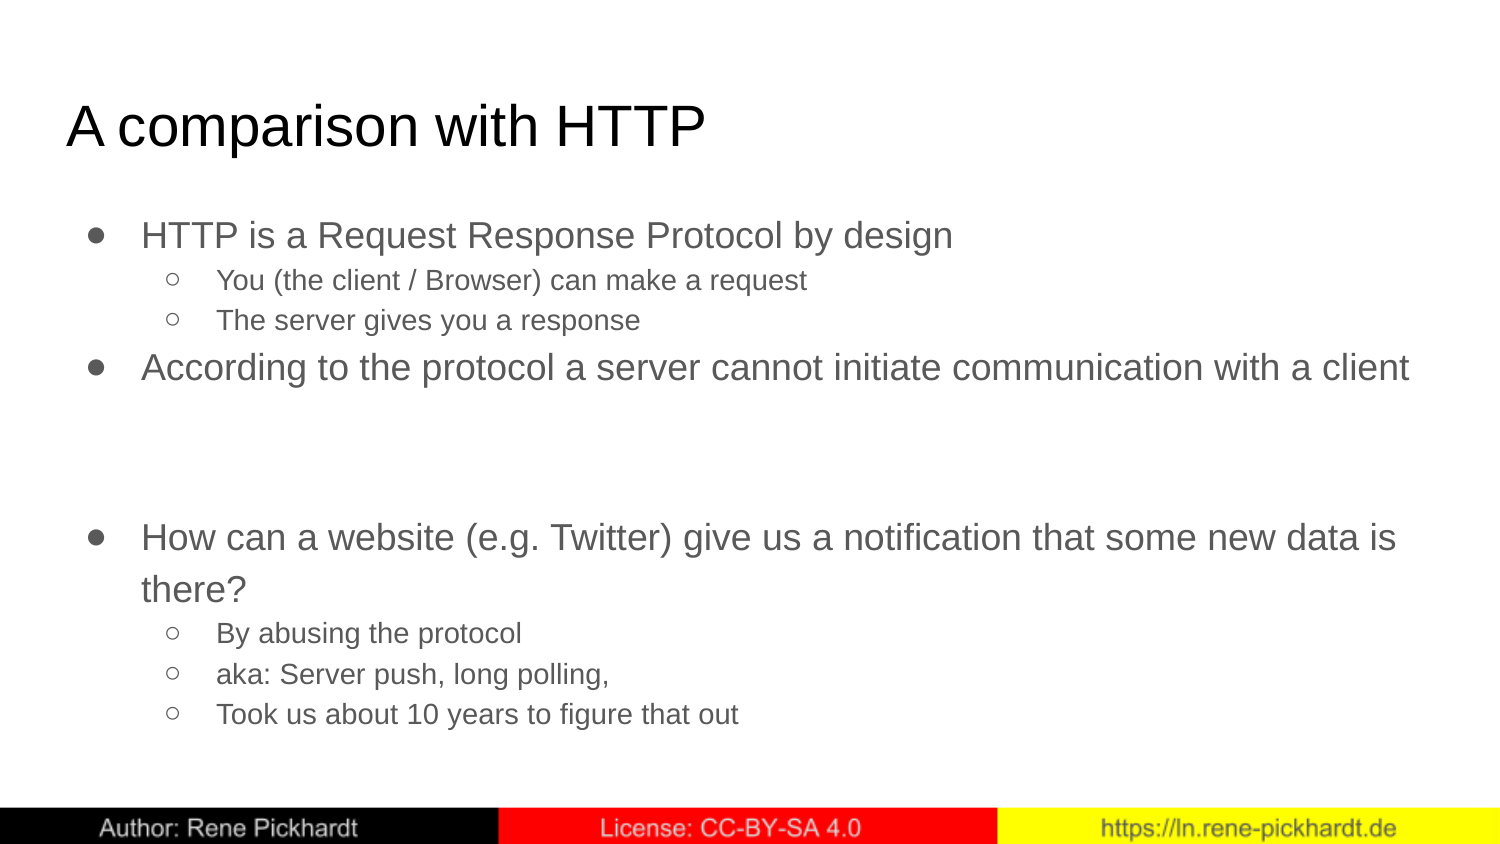

# A comparison with HTTP
HTTP is a Request Response Protocol by design
You (the client / Browser) can make a request
The server gives you a response
According to the protocol a server cannot initiate communication with a client

How can a website (e.g. Twitter) give us a notification that some new data is there?
By abusing the protocol
aka: Server push, long polling,
Took us about 10 years to figure that out